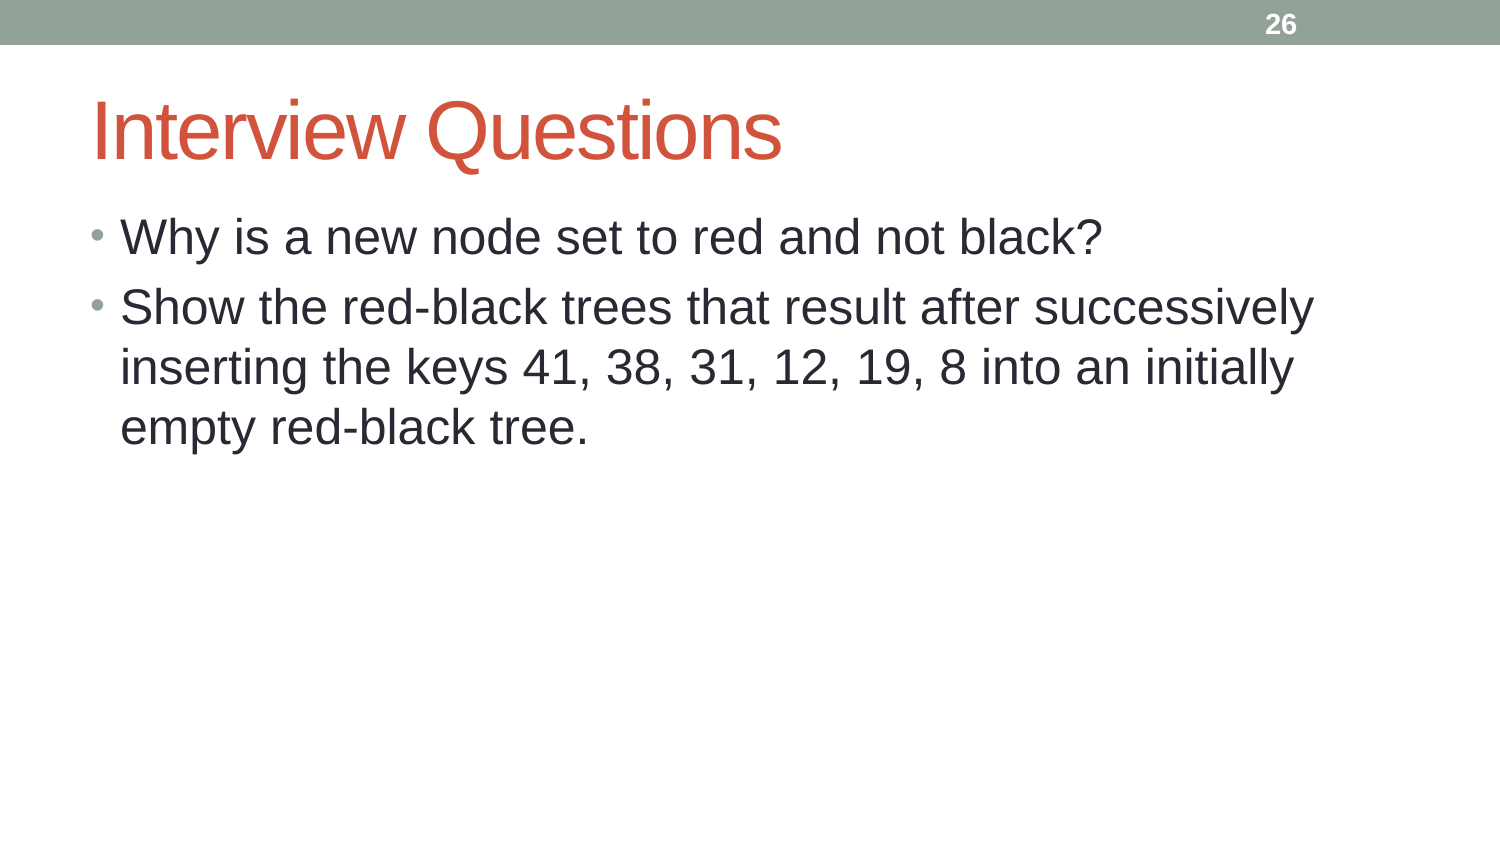

26
# Interview Questions
Why is a new node set to red and not black?
Show the red-black trees that result after successively inserting the keys 41, 38, 31, 12, 19, 8 into an initially empty red-black tree.